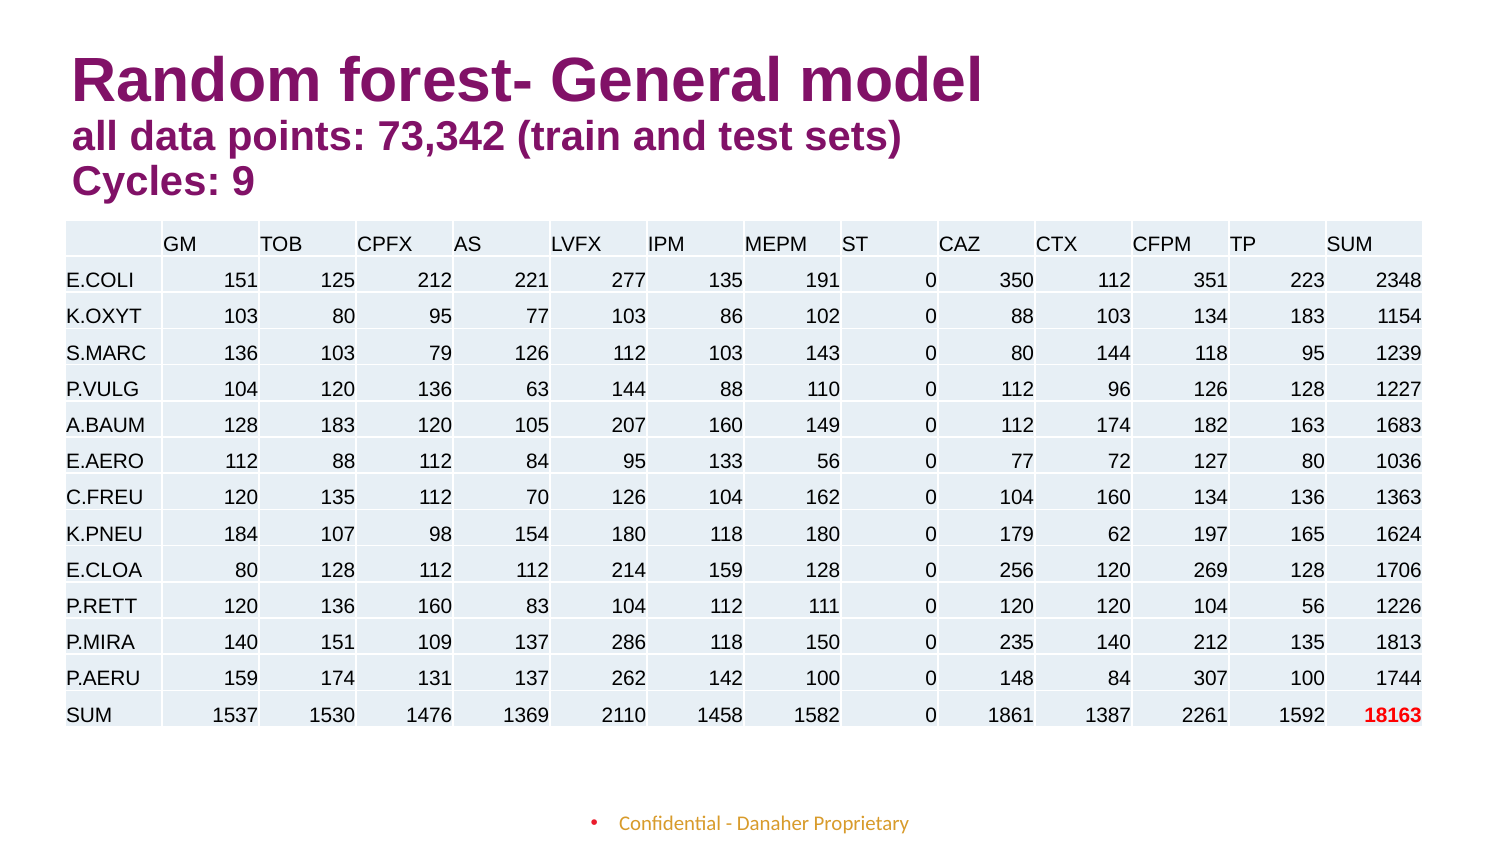

# Random forest- General model all data points: 73,342 (train and test sets) Cycles: 9
|  | GM | TOB | CPFX | AS | LVFX | IPM | MEPM | ST | CAZ | CTX | CFPM | TP | SUM |
| --- | --- | --- | --- | --- | --- | --- | --- | --- | --- | --- | --- | --- | --- |
| E.COLI | 151 | 125 | 212 | 221 | 277 | 135 | 191 | 0 | 350 | 112 | 351 | 223 | 2348 |
| K.OXYT | 103 | 80 | 95 | 77 | 103 | 86 | 102 | 0 | 88 | 103 | 134 | 183 | 1154 |
| S.MARC | 136 | 103 | 79 | 126 | 112 | 103 | 143 | 0 | 80 | 144 | 118 | 95 | 1239 |
| P.VULG | 104 | 120 | 136 | 63 | 144 | 88 | 110 | 0 | 112 | 96 | 126 | 128 | 1227 |
| A.BAUM | 128 | 183 | 120 | 105 | 207 | 160 | 149 | 0 | 112 | 174 | 182 | 163 | 1683 |
| E.AERO | 112 | 88 | 112 | 84 | 95 | 133 | 56 | 0 | 77 | 72 | 127 | 80 | 1036 |
| C.FREU | 120 | 135 | 112 | 70 | 126 | 104 | 162 | 0 | 104 | 160 | 134 | 136 | 1363 |
| K.PNEU | 184 | 107 | 98 | 154 | 180 | 118 | 180 | 0 | 179 | 62 | 197 | 165 | 1624 |
| E.CLOA | 80 | 128 | 112 | 112 | 214 | 159 | 128 | 0 | 256 | 120 | 269 | 128 | 1706 |
| P.RETT | 120 | 136 | 160 | 83 | 104 | 112 | 111 | 0 | 120 | 120 | 104 | 56 | 1226 |
| P.MIRA | 140 | 151 | 109 | 137 | 286 | 118 | 150 | 0 | 235 | 140 | 212 | 135 | 1813 |
| P.AERU | 159 | 174 | 131 | 137 | 262 | 142 | 100 | 0 | 148 | 84 | 307 | 100 | 1744 |
| SUM | 1537 | 1530 | 1476 | 1369 | 2110 | 1458 | 1582 | 0 | 1861 | 1387 | 2261 | 1592 | 18163 |
19